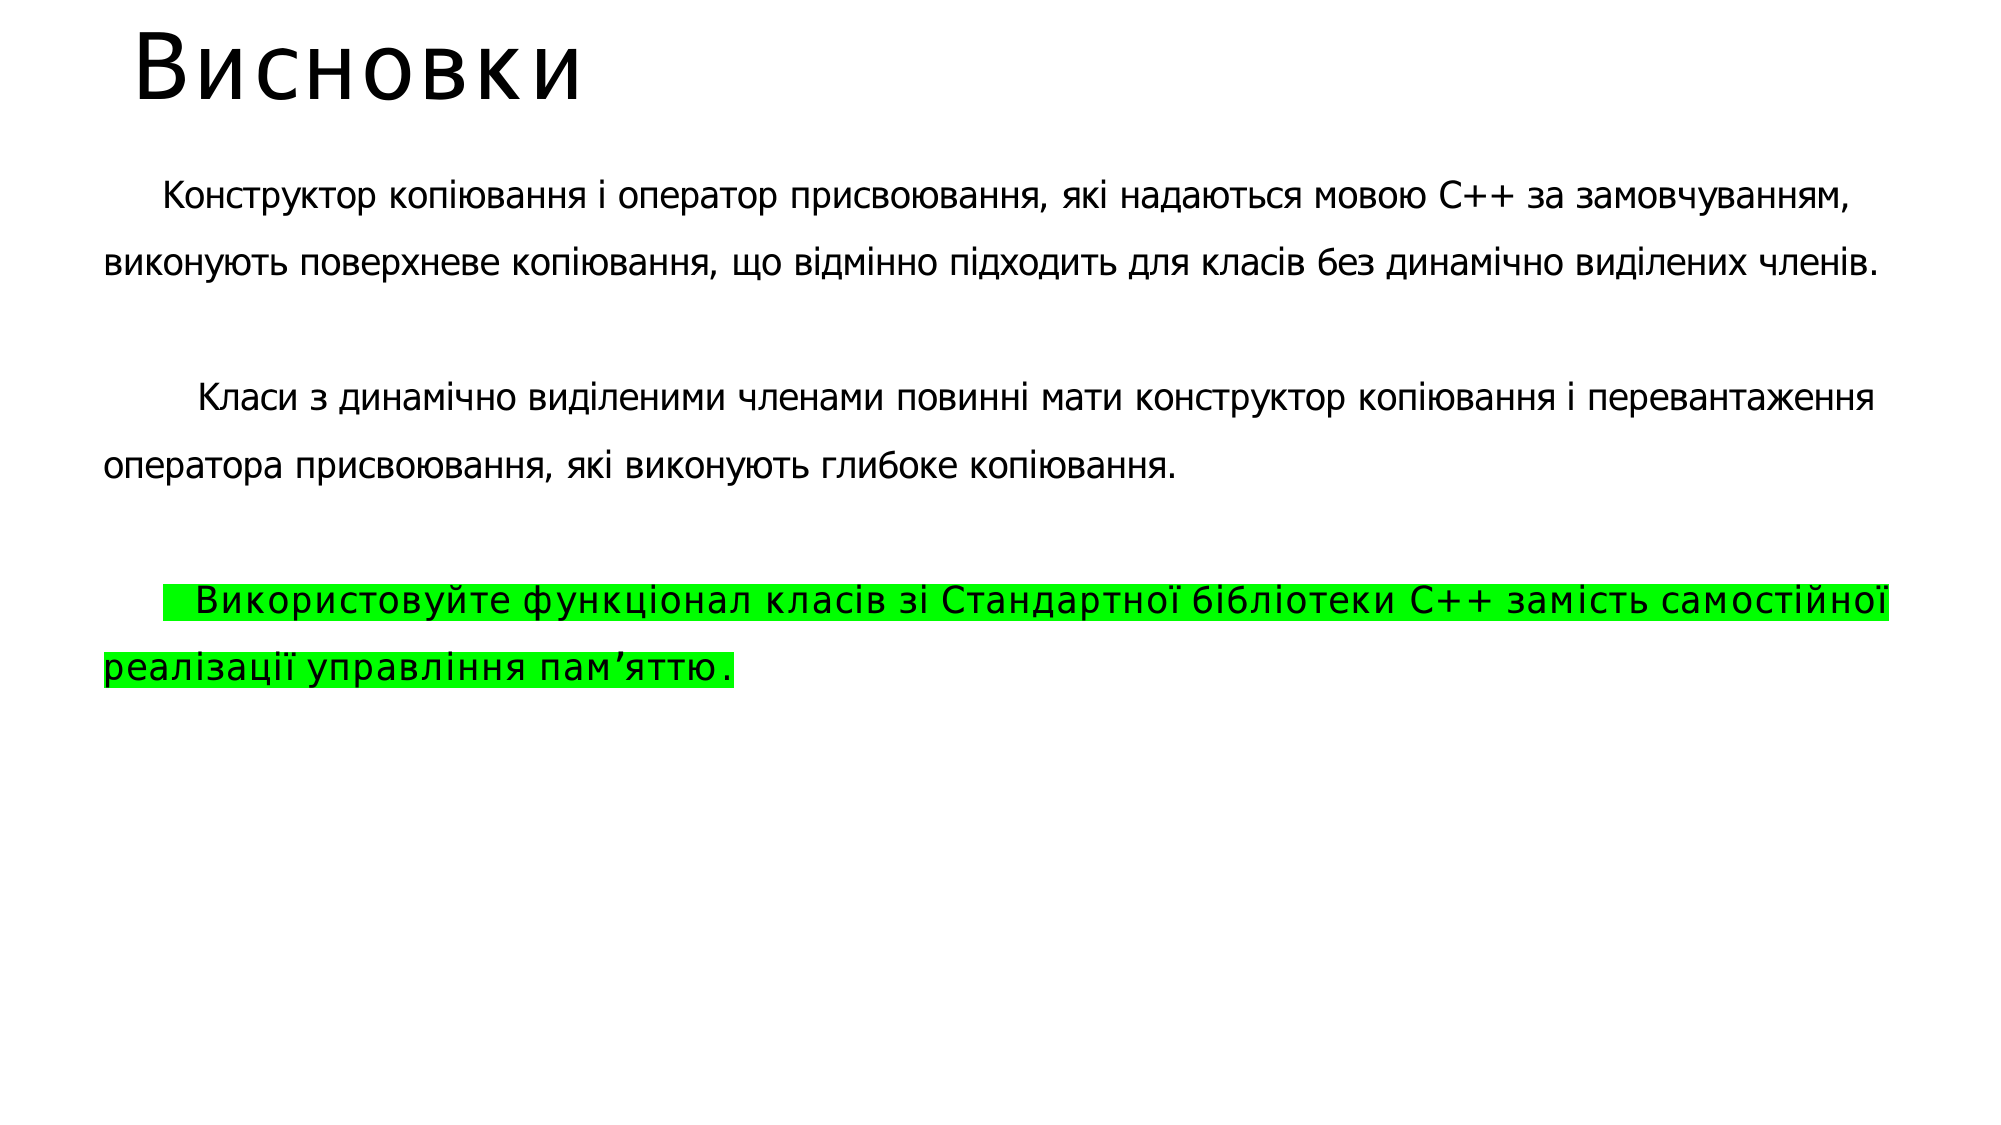

# Висновки
Конструктор копіювання і оператор присвоювання, які надаються мовою C++ за замовчуванням, виконують поверхневе копіювання, що відмінно підходить для класів без динамічно виділених членів.

   Класи з динамічно виділеними членами повинні мати конструктор копіювання і перевантаження оператора присвоювання, які виконують глибоке копіювання.

   Використовуйте функціонал класів зі Стандартної бібліотеки C++ замість самостійної реалізації управління пам’яттю.